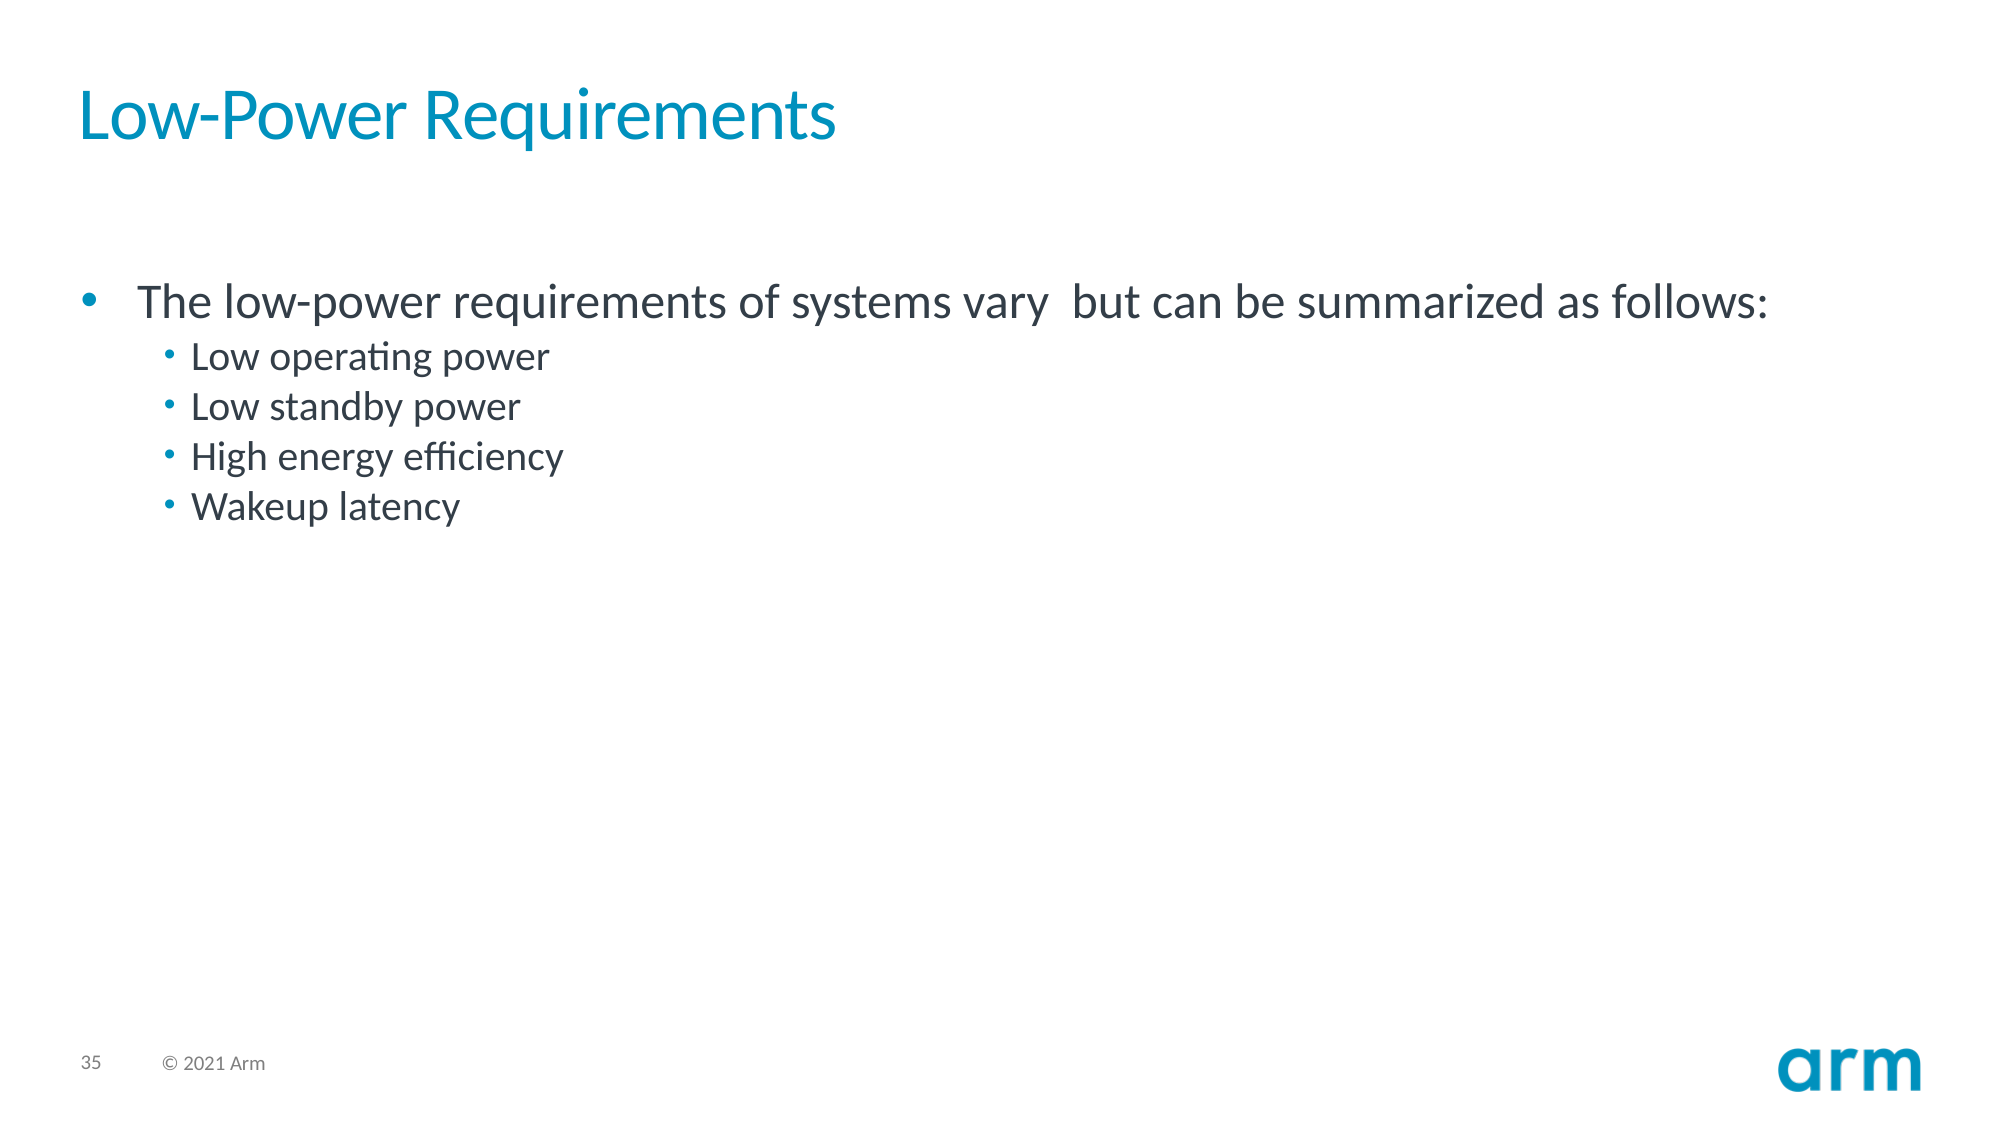

# Low-Power Requirements
The low-power requirements of systems vary  but can be summarized as follows:
Low operating power
Low standby power
High energy efficiency
Wakeup latency